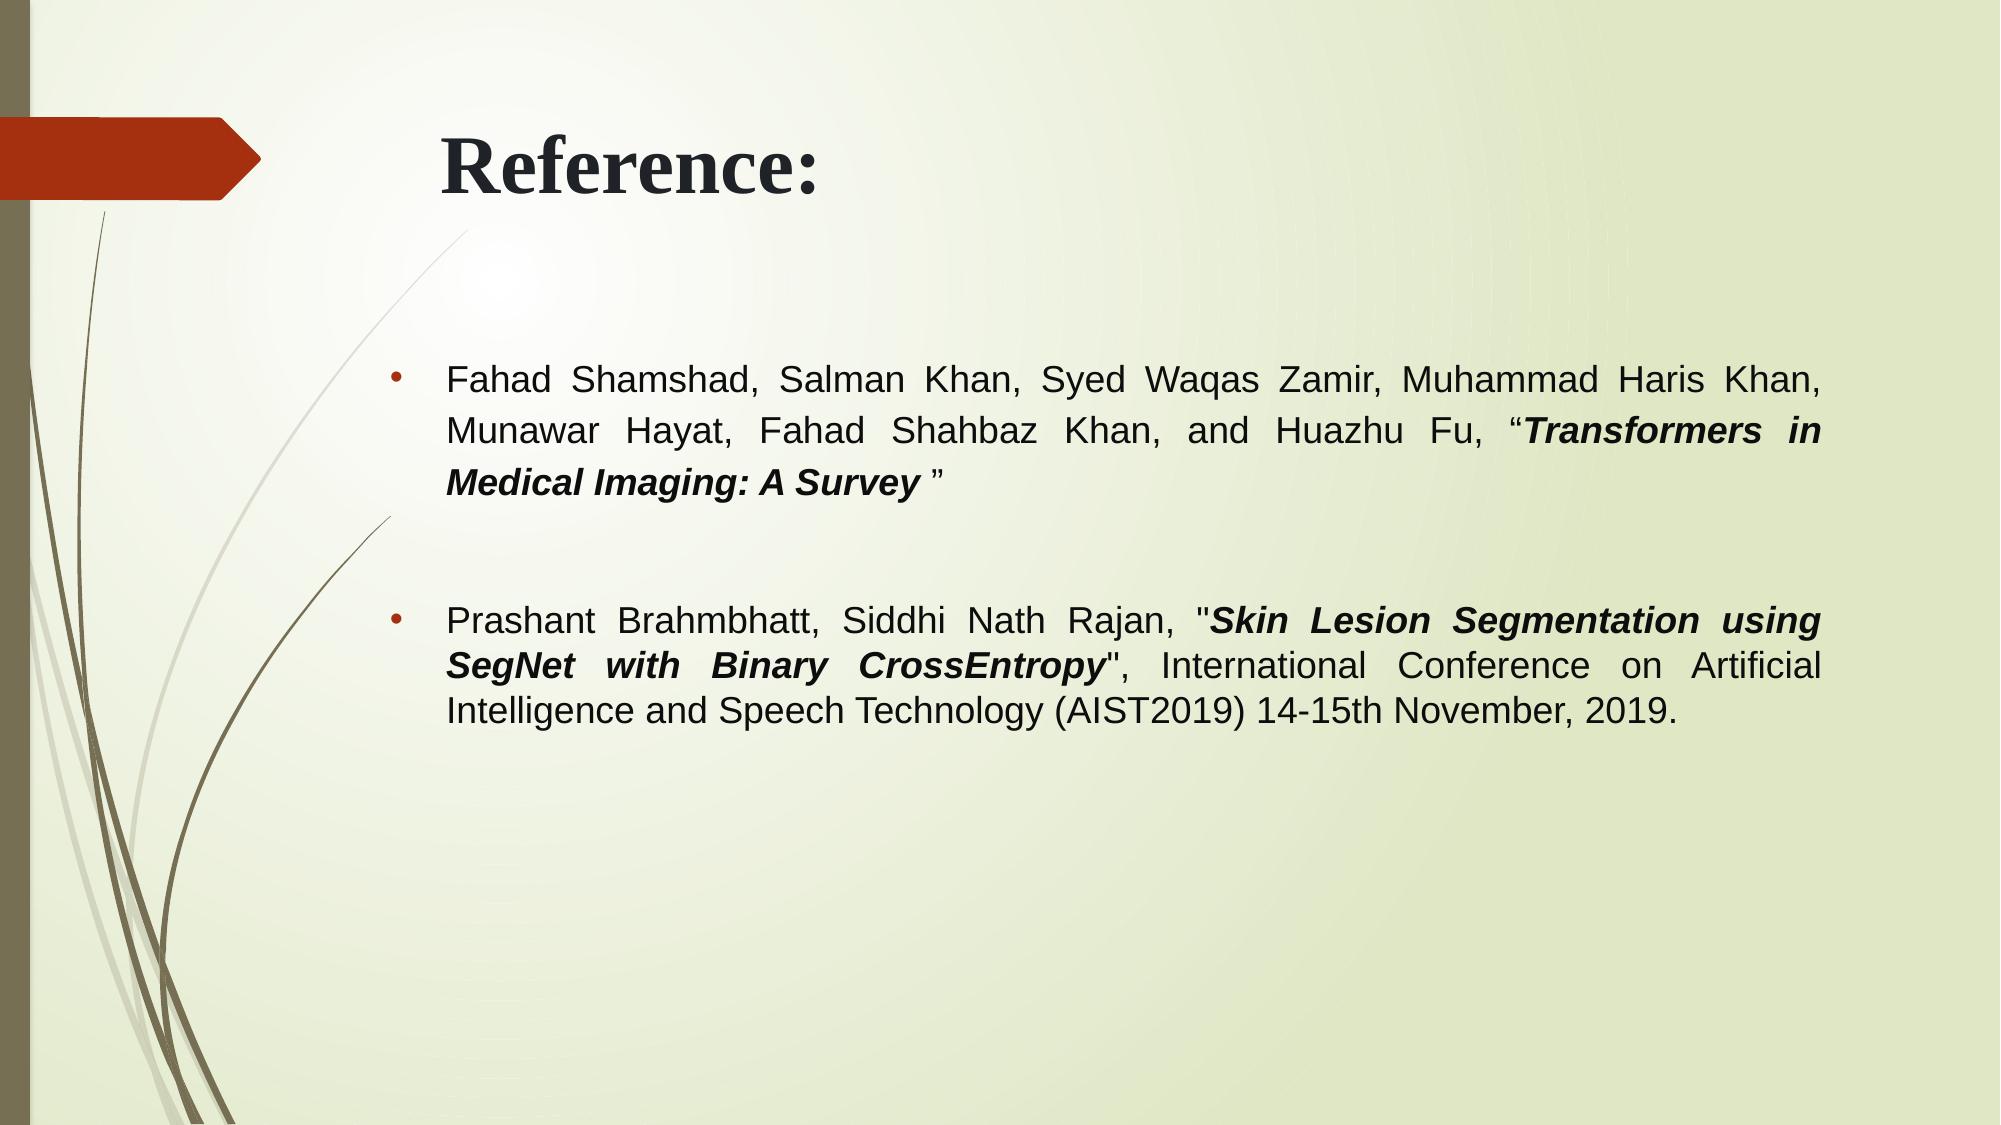

# Reference:
Fahad Shamshad, Salman Khan, Syed Waqas Zamir, Muhammad Haris Khan, Munawar Hayat, Fahad Shahbaz Khan, and Huazhu Fu, “Transformers in Medical Imaging: A Survey ”

Prashant Brahmbhatt, Siddhi Nath Rajan, "Skin Lesion Segmentation using SegNet with Binary CrossEntropy", International Conference on Artificial Intelligence and Speech Technology (AIST2019) 14-15th November, 2019.